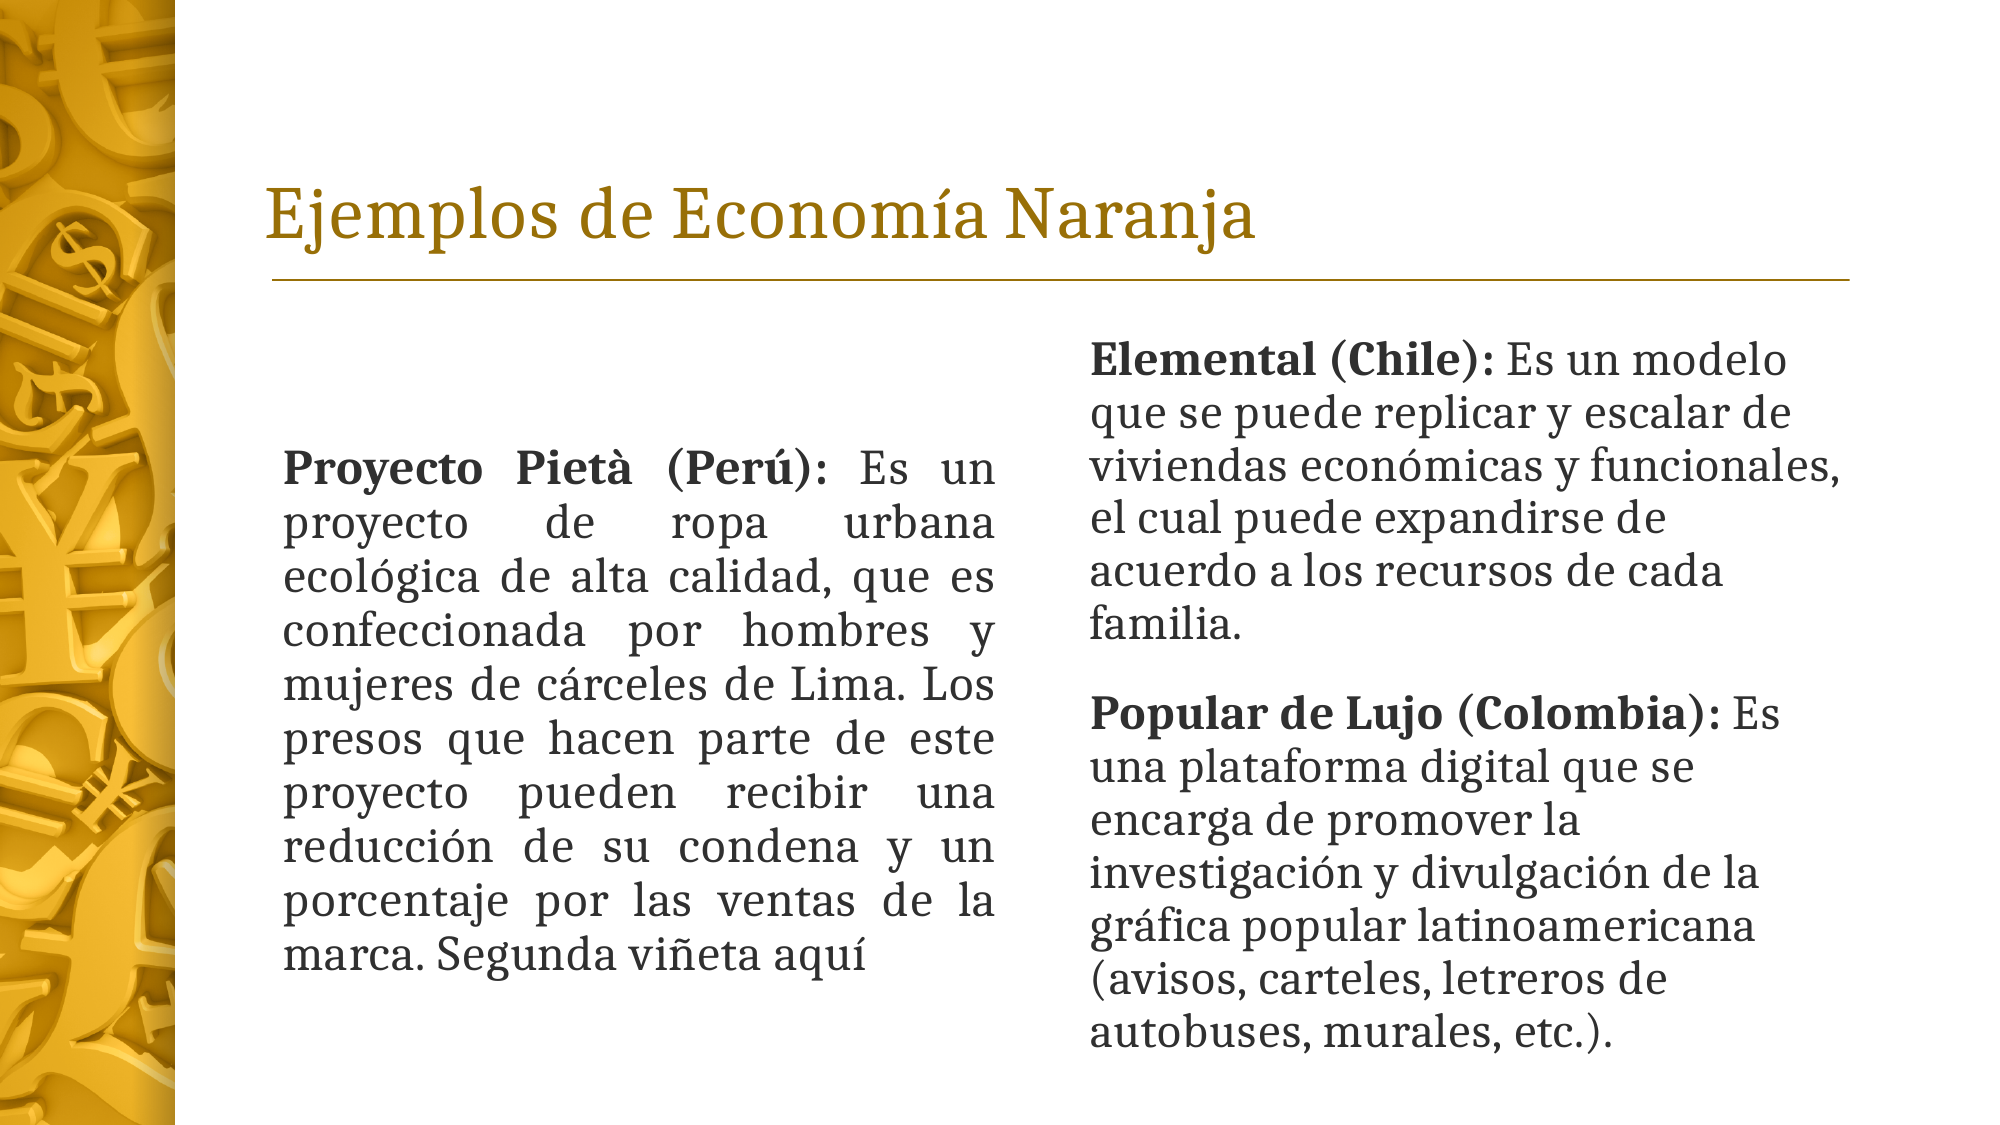

# Ejemplos de Economía Naranja
Elemental (Chile): Es un modelo que se puede replicar y escalar de viviendas económicas y funcionales, el cual puede expandirse de acuerdo a los recursos de cada familia.
Popular de Lujo (Colombia): Es una plataforma digital que se encarga de promover la investigación y divulgación de la gráfica popular latinoamericana (avisos, carteles, letreros de autobuses, murales, etc.).
Proyecto Pietà (Perú): Es un proyecto de ropa urbana ecológica de alta calidad, que es confeccionada por hombres y mujeres de cárceles de Lima. Los presos que hacen parte de este proyecto pueden recibir una reducción de su condena y un porcentaje por las ventas de la marca. Segunda viñeta aquí